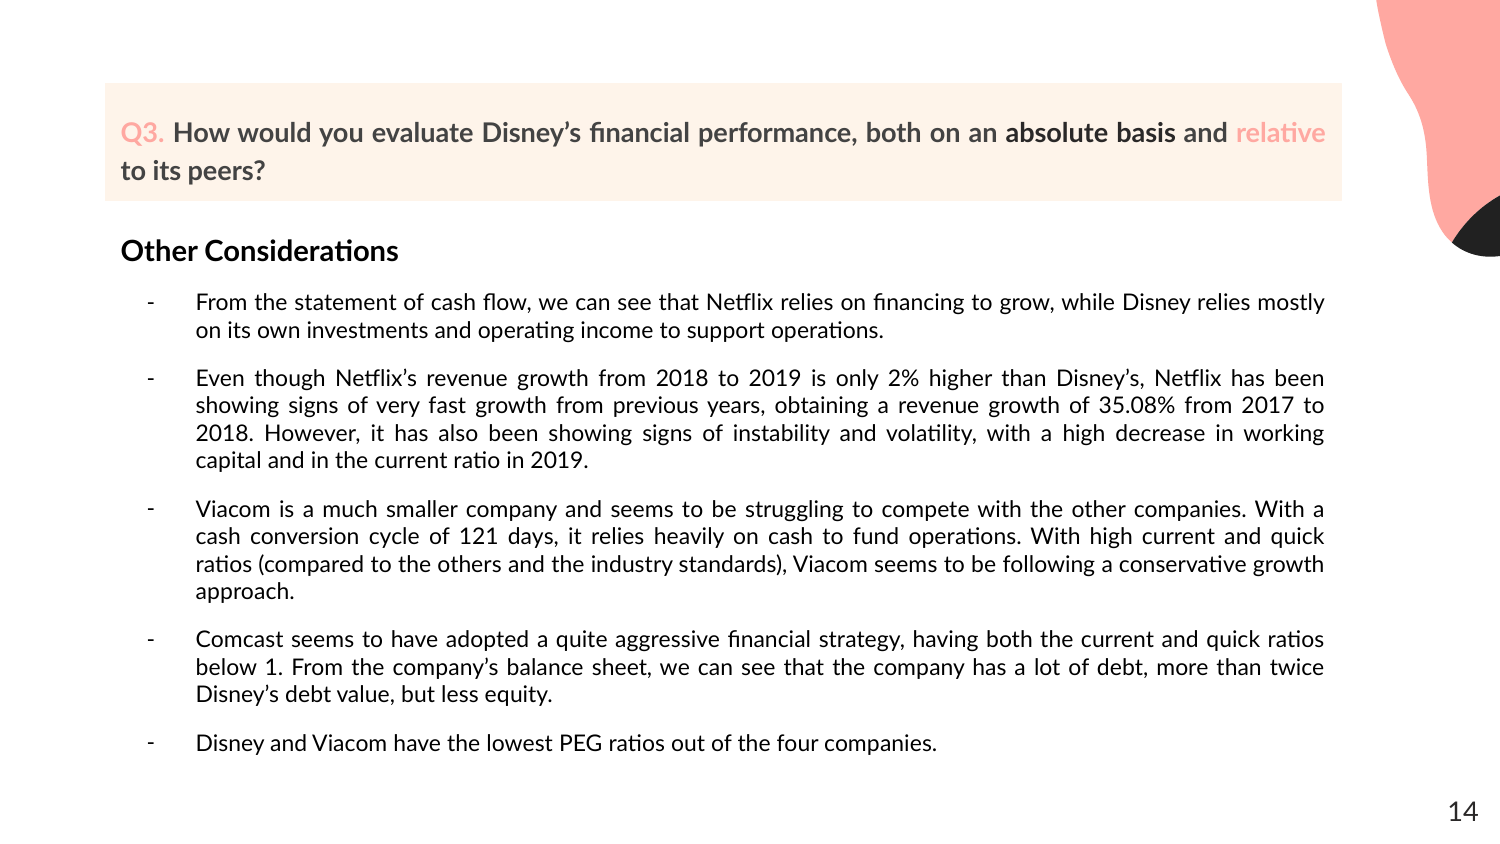

# Q3. How would you evaluate Disney’s financial performance, both on an absolute basis and relative to its peers?
Other Considerations
From the statement of cash flow, we can see that Netflix relies on financing to grow, while Disney relies mostly on its own investments and operating income to support operations.
Even though Netflix’s revenue growth from 2018 to 2019 is only 2% higher than Disney’s, Netflix has been showing signs of very fast growth from previous years, obtaining a revenue growth of 35.08% from 2017 to 2018. However, it has also been showing signs of instability and volatility, with a high decrease in working capital and in the current ratio in 2019.
Viacom is a much smaller company and seems to be struggling to compete with the other companies. With a cash conversion cycle of 121 days, it relies heavily on cash to fund operations. With high current and quick ratios (compared to the others and the industry standards), Viacom seems to be following a conservative growth approach.
Comcast seems to have adopted a quite aggressive financial strategy, having both the current and quick ratios below 1. From the company’s balance sheet, we can see that the company has a lot of debt, more than twice Disney’s debt value, but less equity.
Disney and Viacom have the lowest PEG ratios out of the four companies.
14